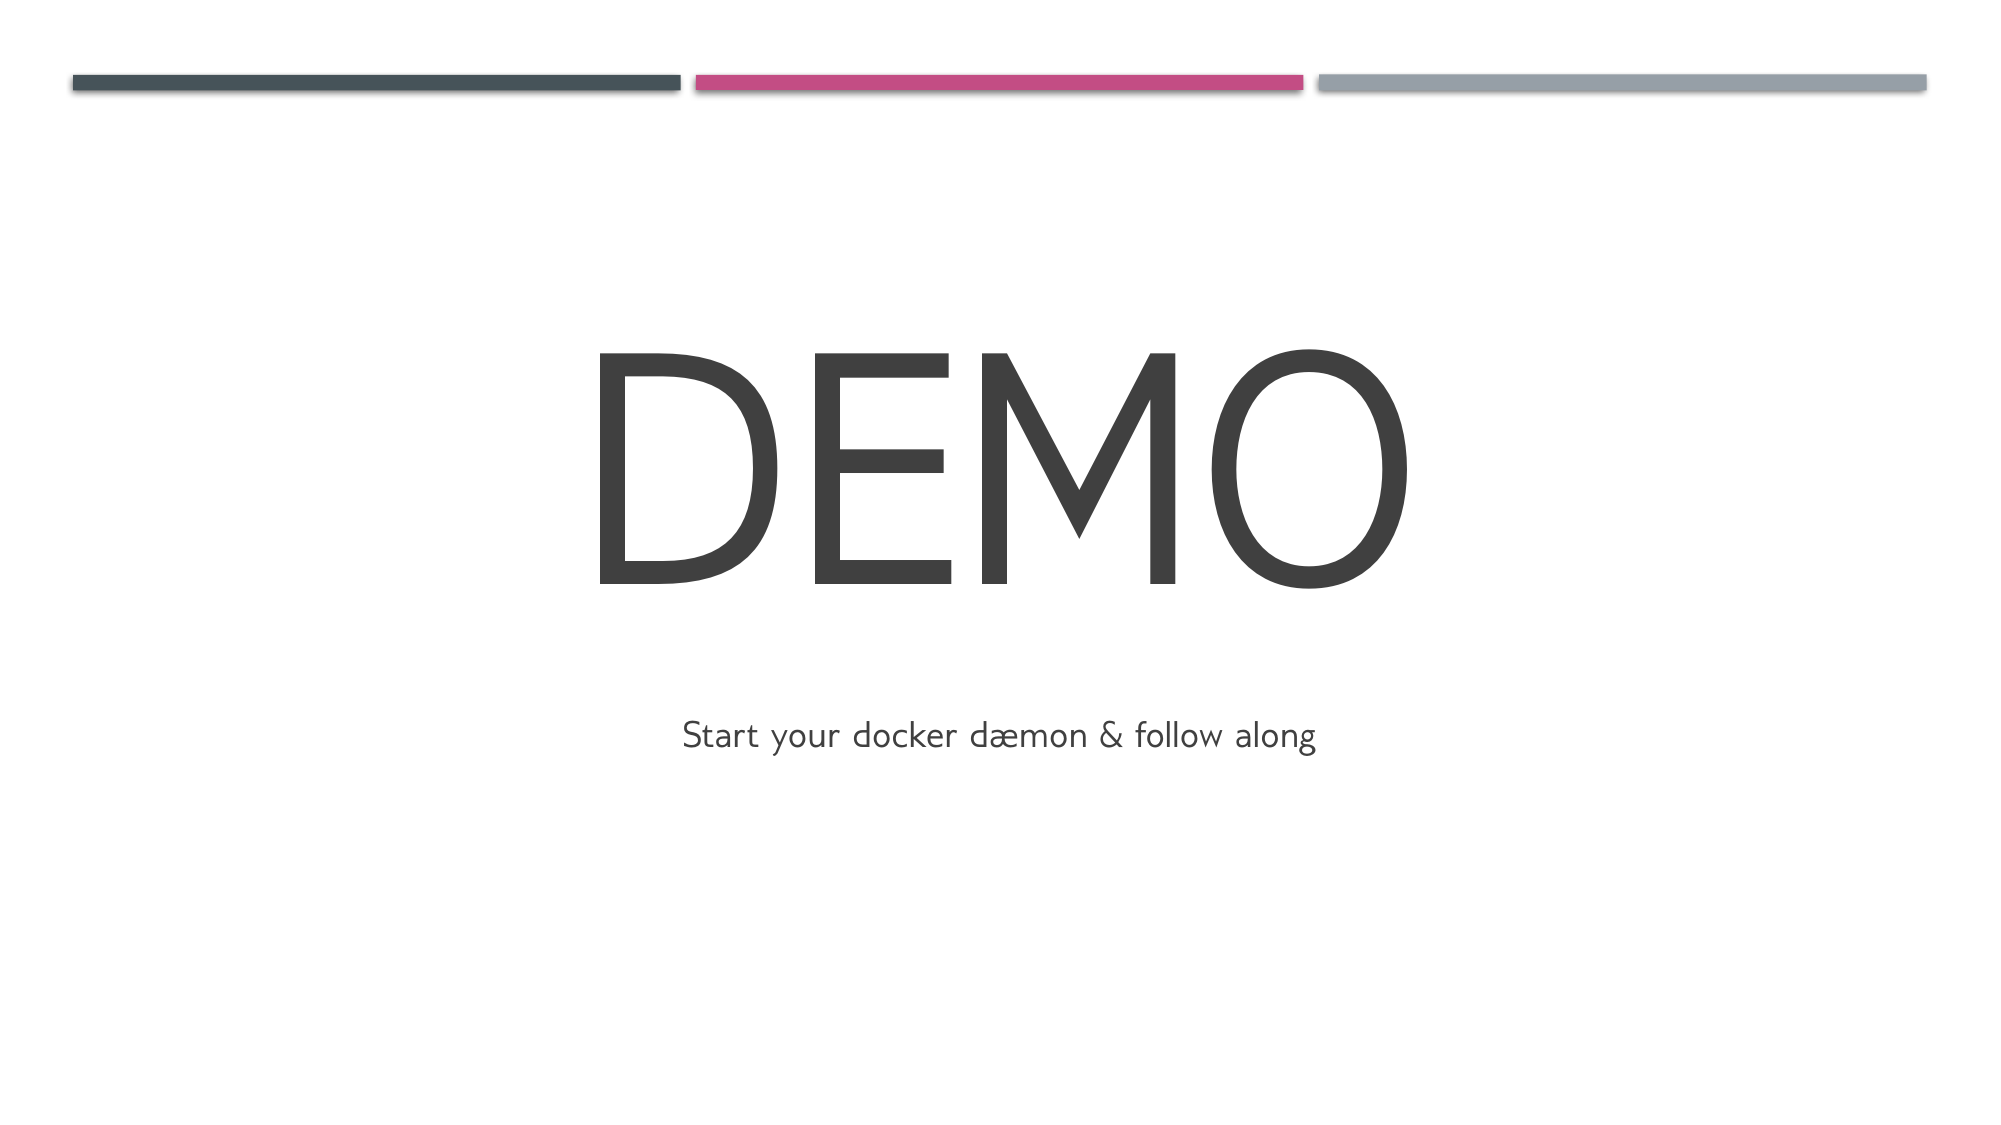

# DEMO
Start your docker daemon & follow along